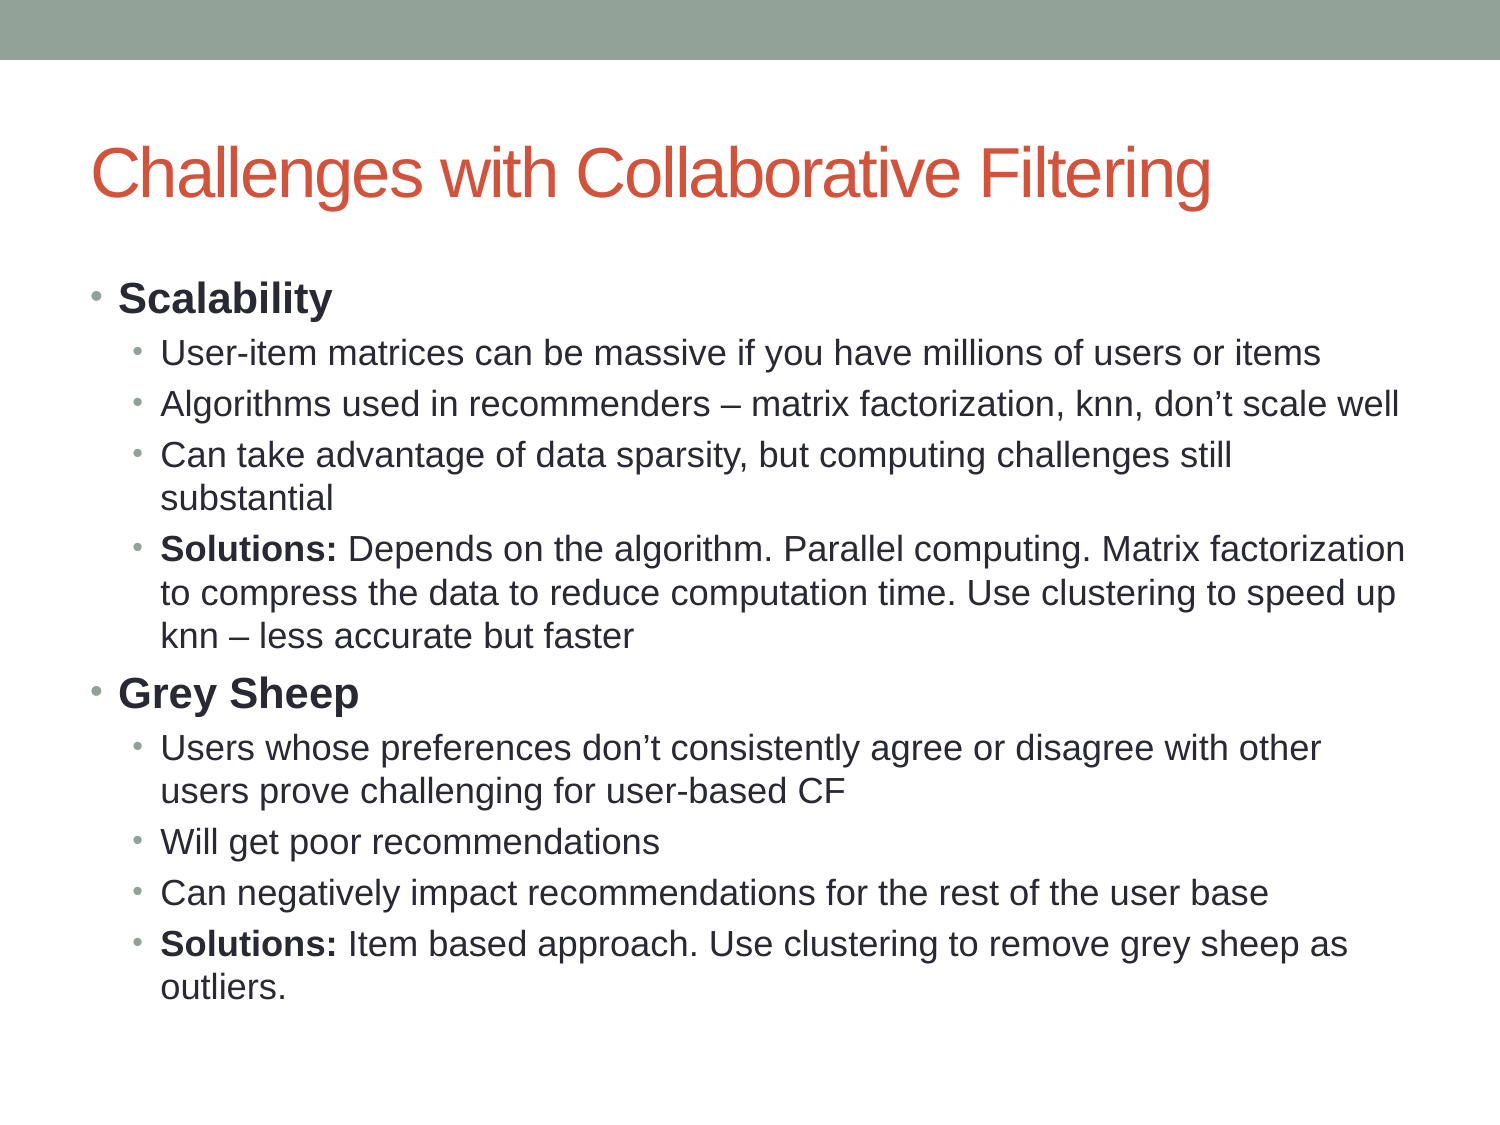

# Challenges with Collaborative Filtering

Scalability
User-item matrices can be massive if you have millions of users or items
Algorithms used in recommenders – matrix factorization, knn, don’t scale well
Can take advantage of data sparsity, but computing challenges still substantial
Solutions: Depends on the algorithm. Parallel computing. Matrix factorization to compress the data to reduce computation time. Use clustering to speed up knn – less accurate but faster
Grey Sheep
Users whose preferences don’t consistently agree or disagree with other users prove challenging for user-based CF
Will get poor recommendations
Can negatively impact recommendations for the rest of the user base
Solutions: Item based approach. Use clustering to remove grey sheep as outliers.